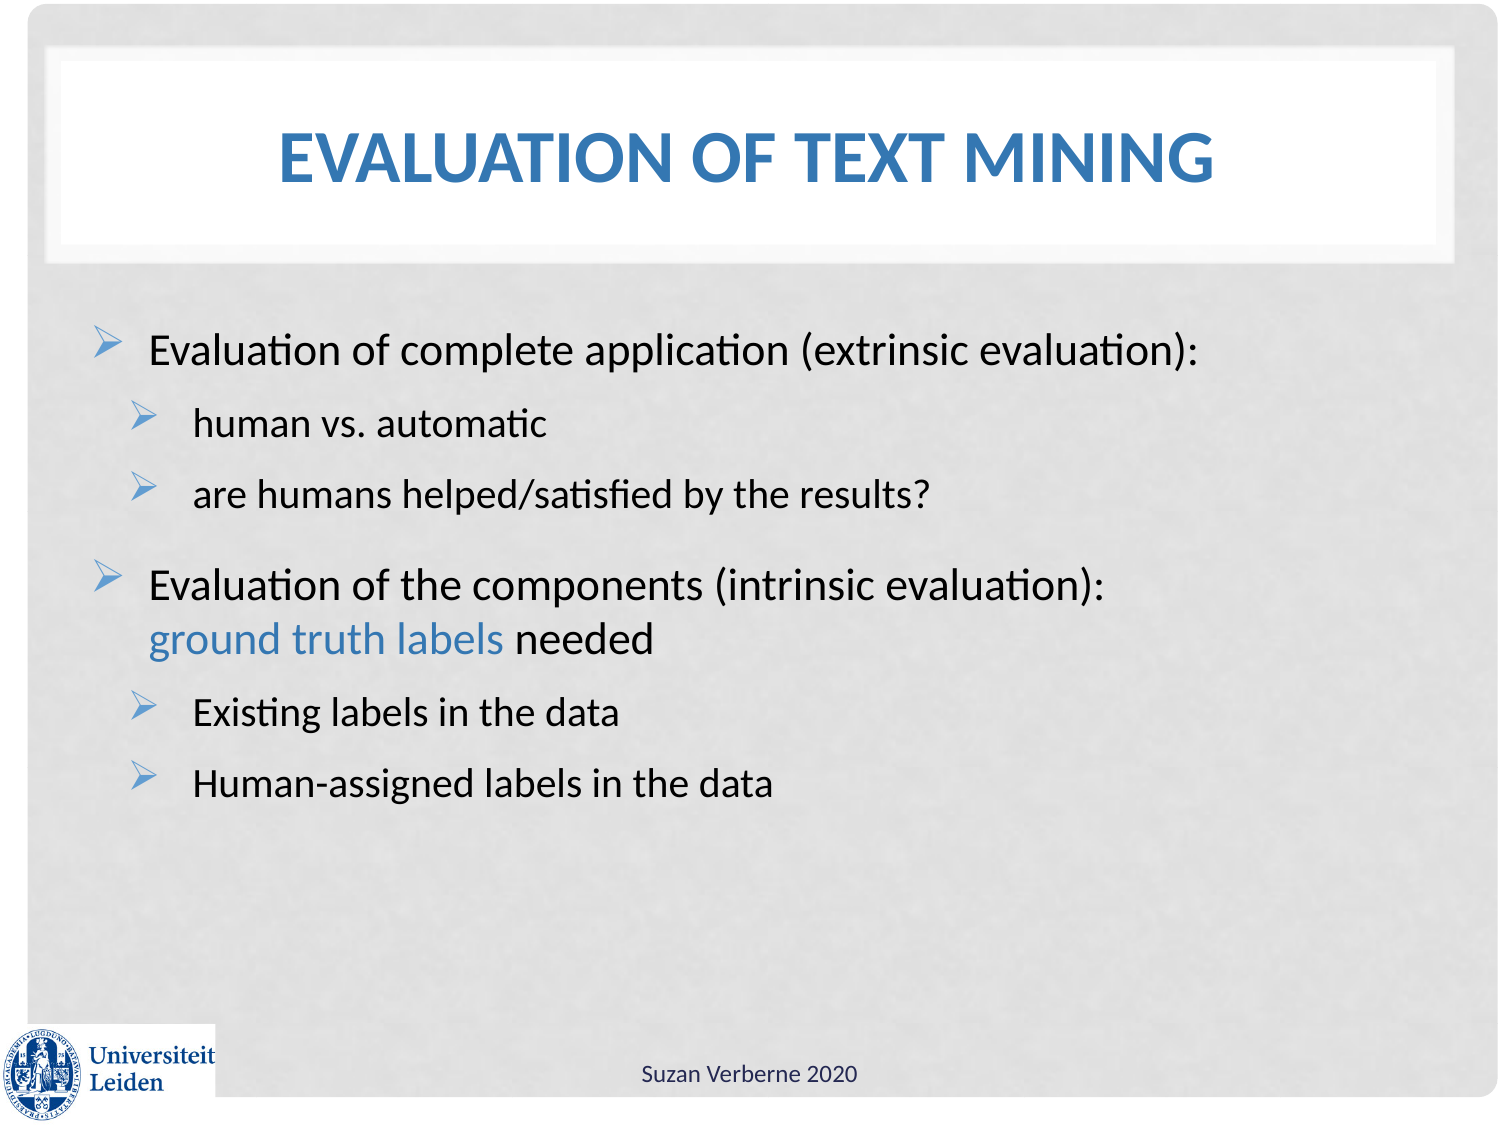

# Evaluation of text mining
Evaluation of complete application (extrinsic evaluation):
human vs. automatic
are humans helped/satisfied by the results?
Evaluation of the components (intrinsic evaluation):
ground truth labels needed
Existing labels in the data
Human-assigned labels in the data
Suzan Verberne 2020